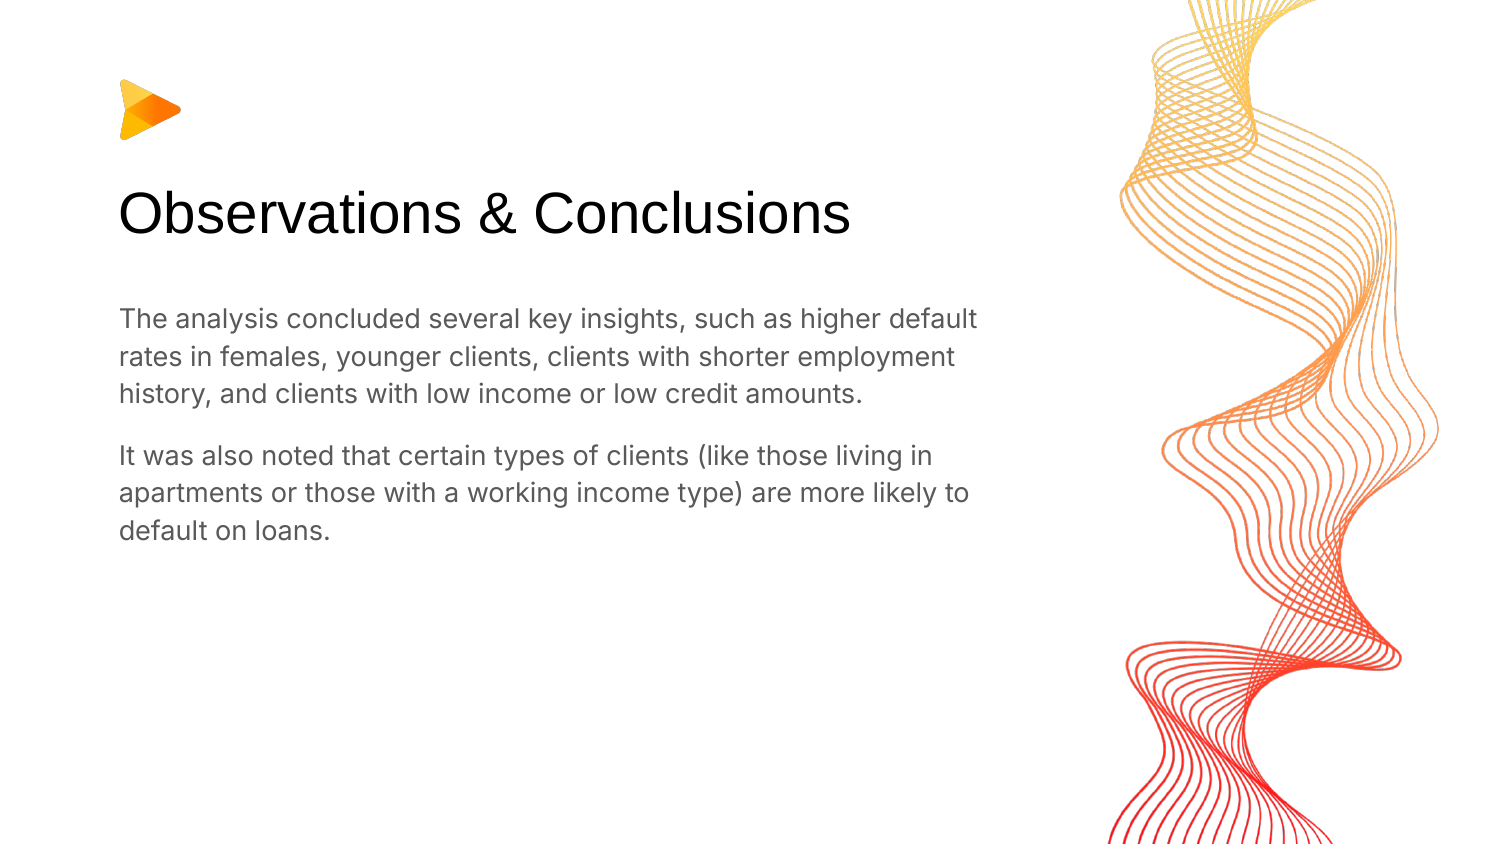

# Observations & Conclusions
The analysis concluded several key insights, such as higher default rates in females, younger clients, clients with shorter employment history, and clients with low income or low credit amounts.
It was also noted that certain types of clients (like those living in apartments or those with a working income type) are more likely to default on loans.